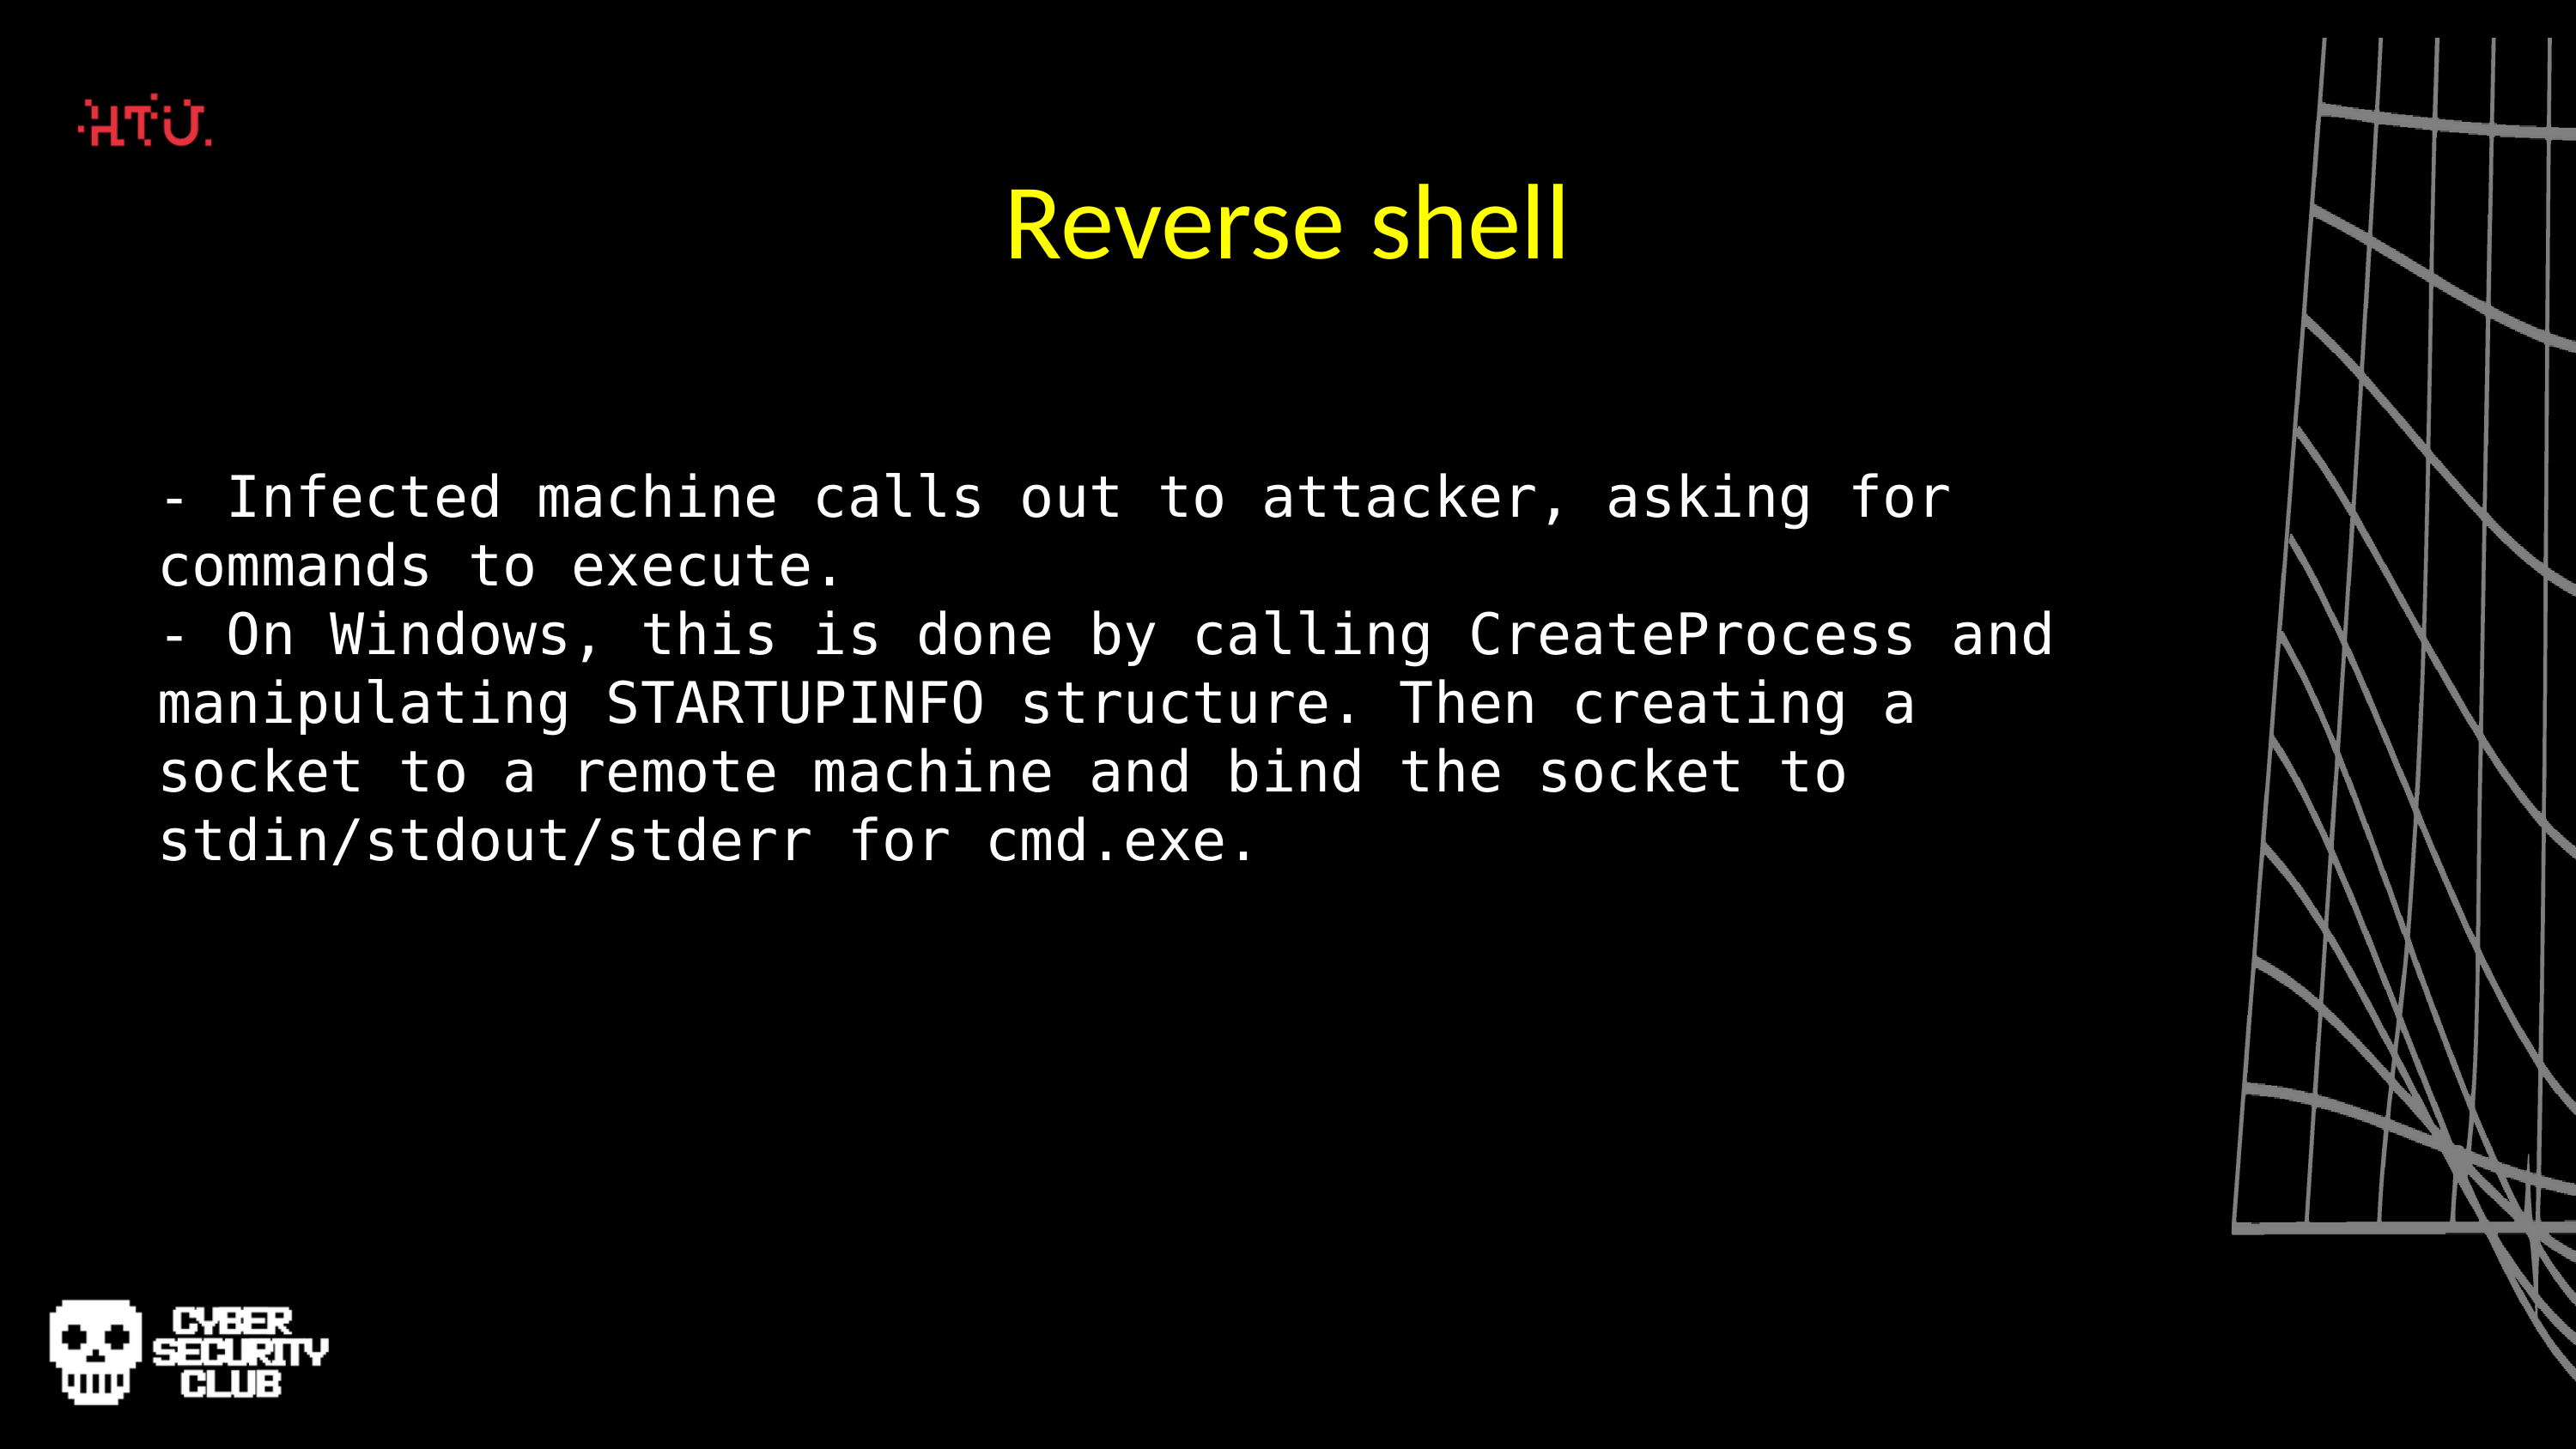

Reverse shell

- Infected machine calls out to attacker, asking for commands to execute.
- On Windows, this is done by calling CreateProcess and manipulating STARTUPINFO structure. Then creating a socket to a remote machine and bind the socket to stdin/stdout/stderr for cmd.exe.